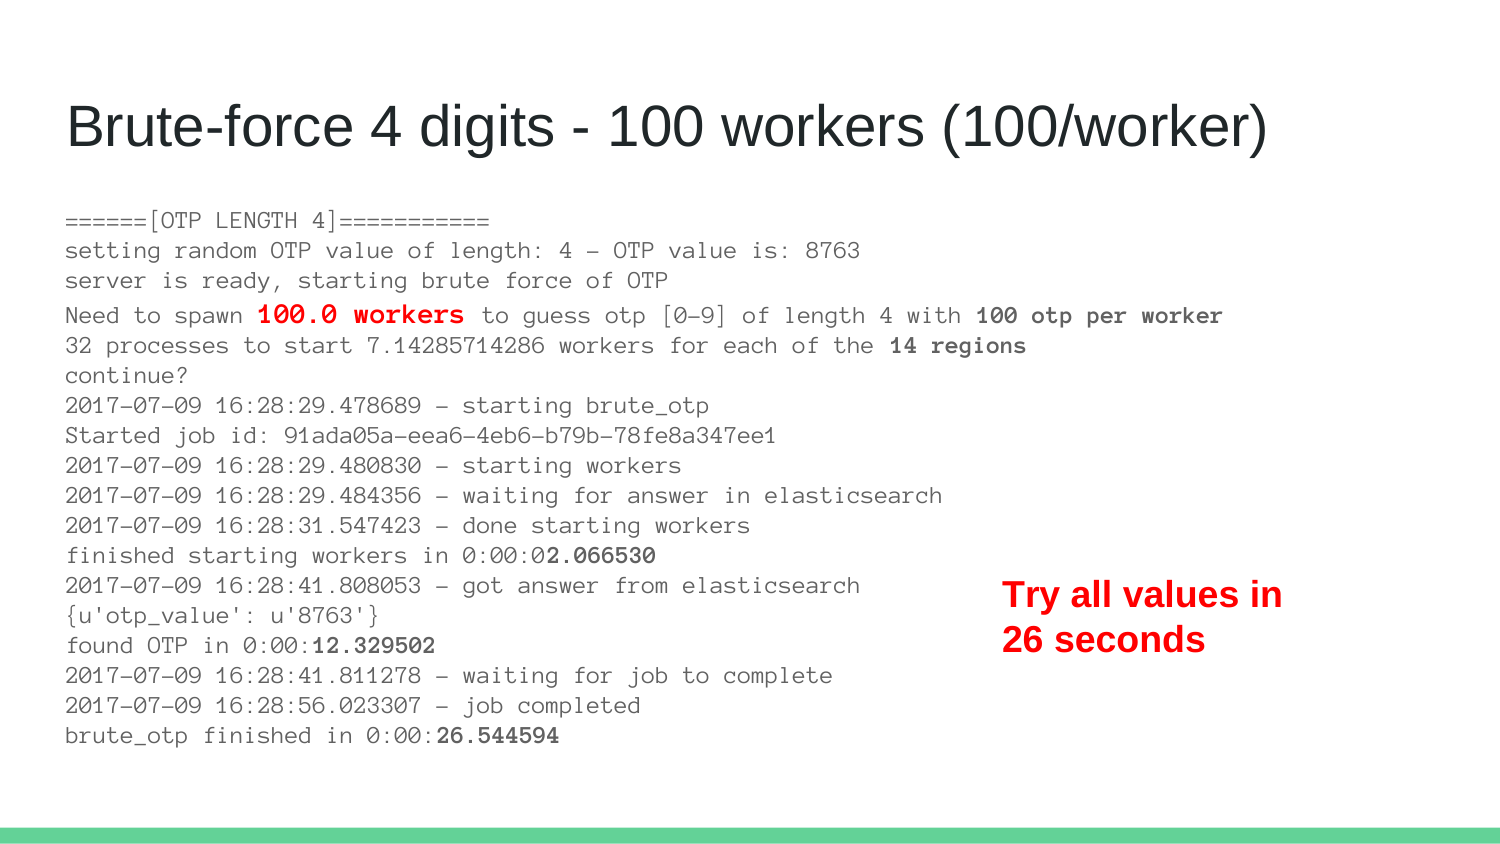

# Brute-force 4 digits - 100 workers (100/worker)
======[OTP LENGTH 4]===========
setting random OTP value of length: 4 - OTP value is: 8763
server is ready, starting brute force of OTP
Need to spawn 100.0 workers to guess otp [0-9] of length 4 with 100 otp per worker
32 processes to start 7.14285714286 workers for each of the 14 regions
continue?
2017-07-09 16:28:29.478689 - starting brute_otp
Started job id: 91ada05a-eea6-4eb6-b79b-78fe8a347ee1
2017-07-09 16:28:29.480830 - starting workers
2017-07-09 16:28:29.484356 - waiting for answer in elasticsearch
2017-07-09 16:28:31.547423 - done starting workers
finished starting workers in 0:00:02.066530
2017-07-09 16:28:41.808053 - got answer from elasticsearch
{u'otp_value': u'8763'}
found OTP in 0:00:12.329502
2017-07-09 16:28:41.811278 - waiting for job to complete
2017-07-09 16:28:56.023307 - job completed
brute_otp finished in 0:00:26.544594
Try all values in
26 seconds